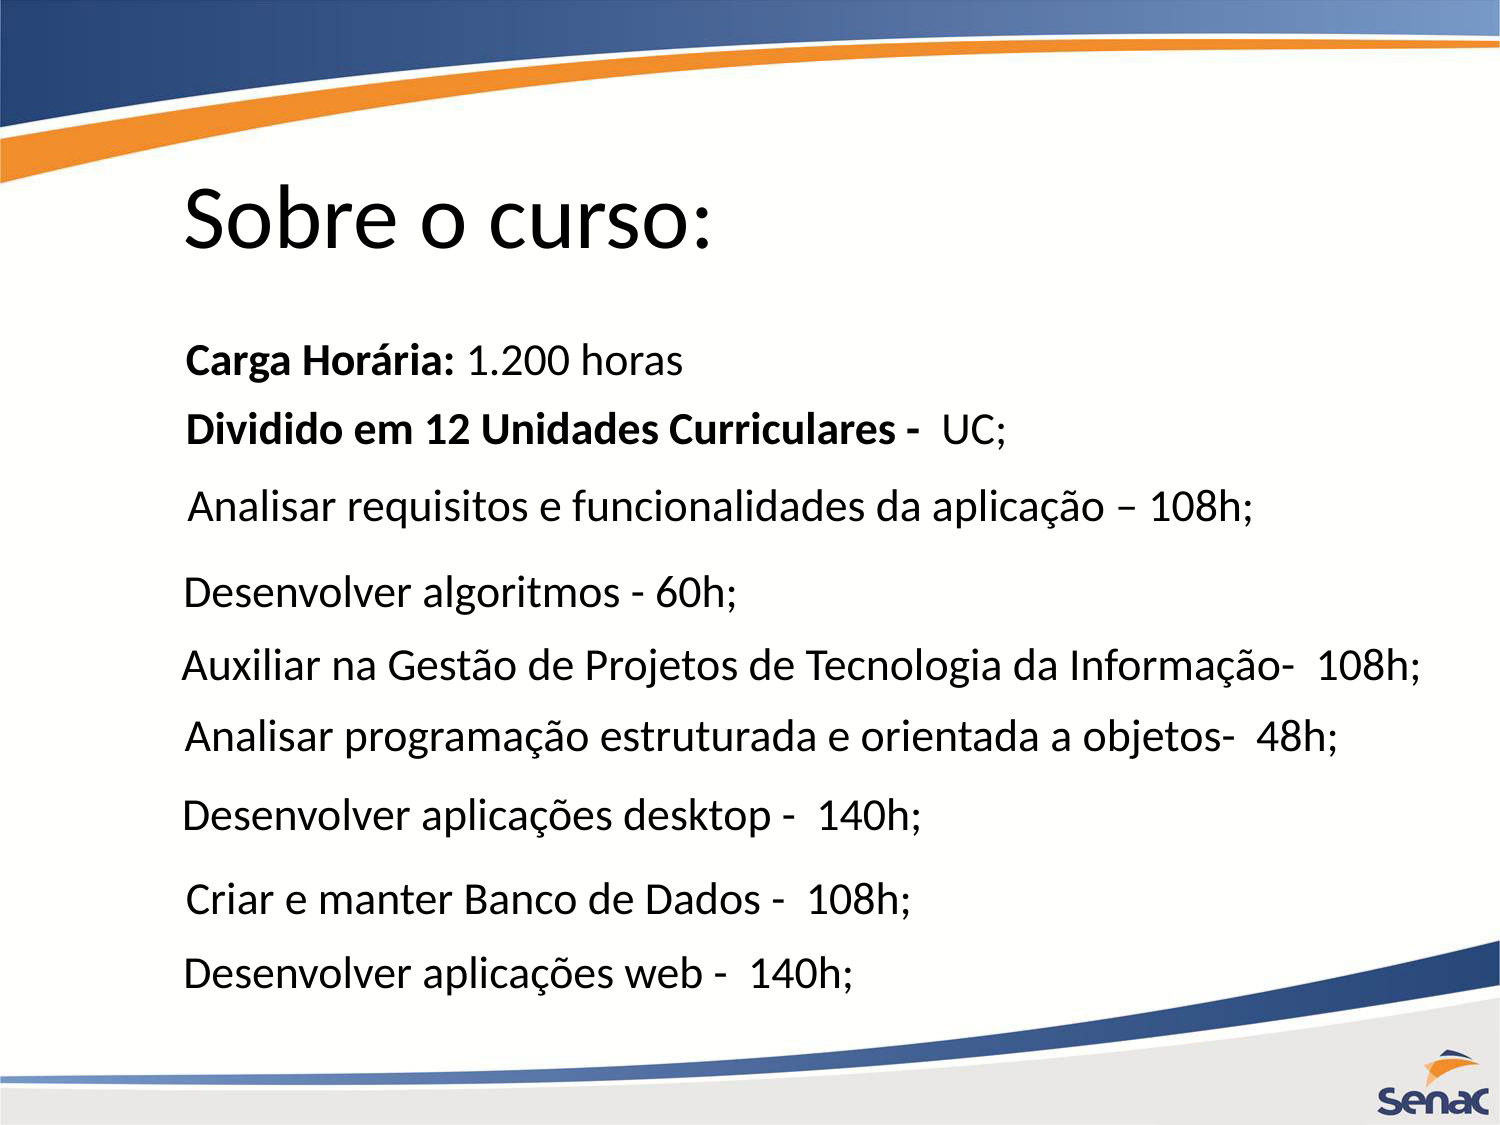

Sobre o curso:
Carga Horária: 1.200 horas
Dividido em 12 Unidades Curriculares -  UC;
Analisar requisitos e funcionalidades da aplicação – 108h;
Desenvolver algoritmos - 60h;
Auxiliar na Gestão de Projetos de Tecnologia da Informação-  108h;
Analisar programação estruturada e orientada a objetos-  48h;
Desenvolver aplicações desktop -  140h;
Criar e manter Banco de Dados -  108h;
Desenvolver aplicações web -  140h;